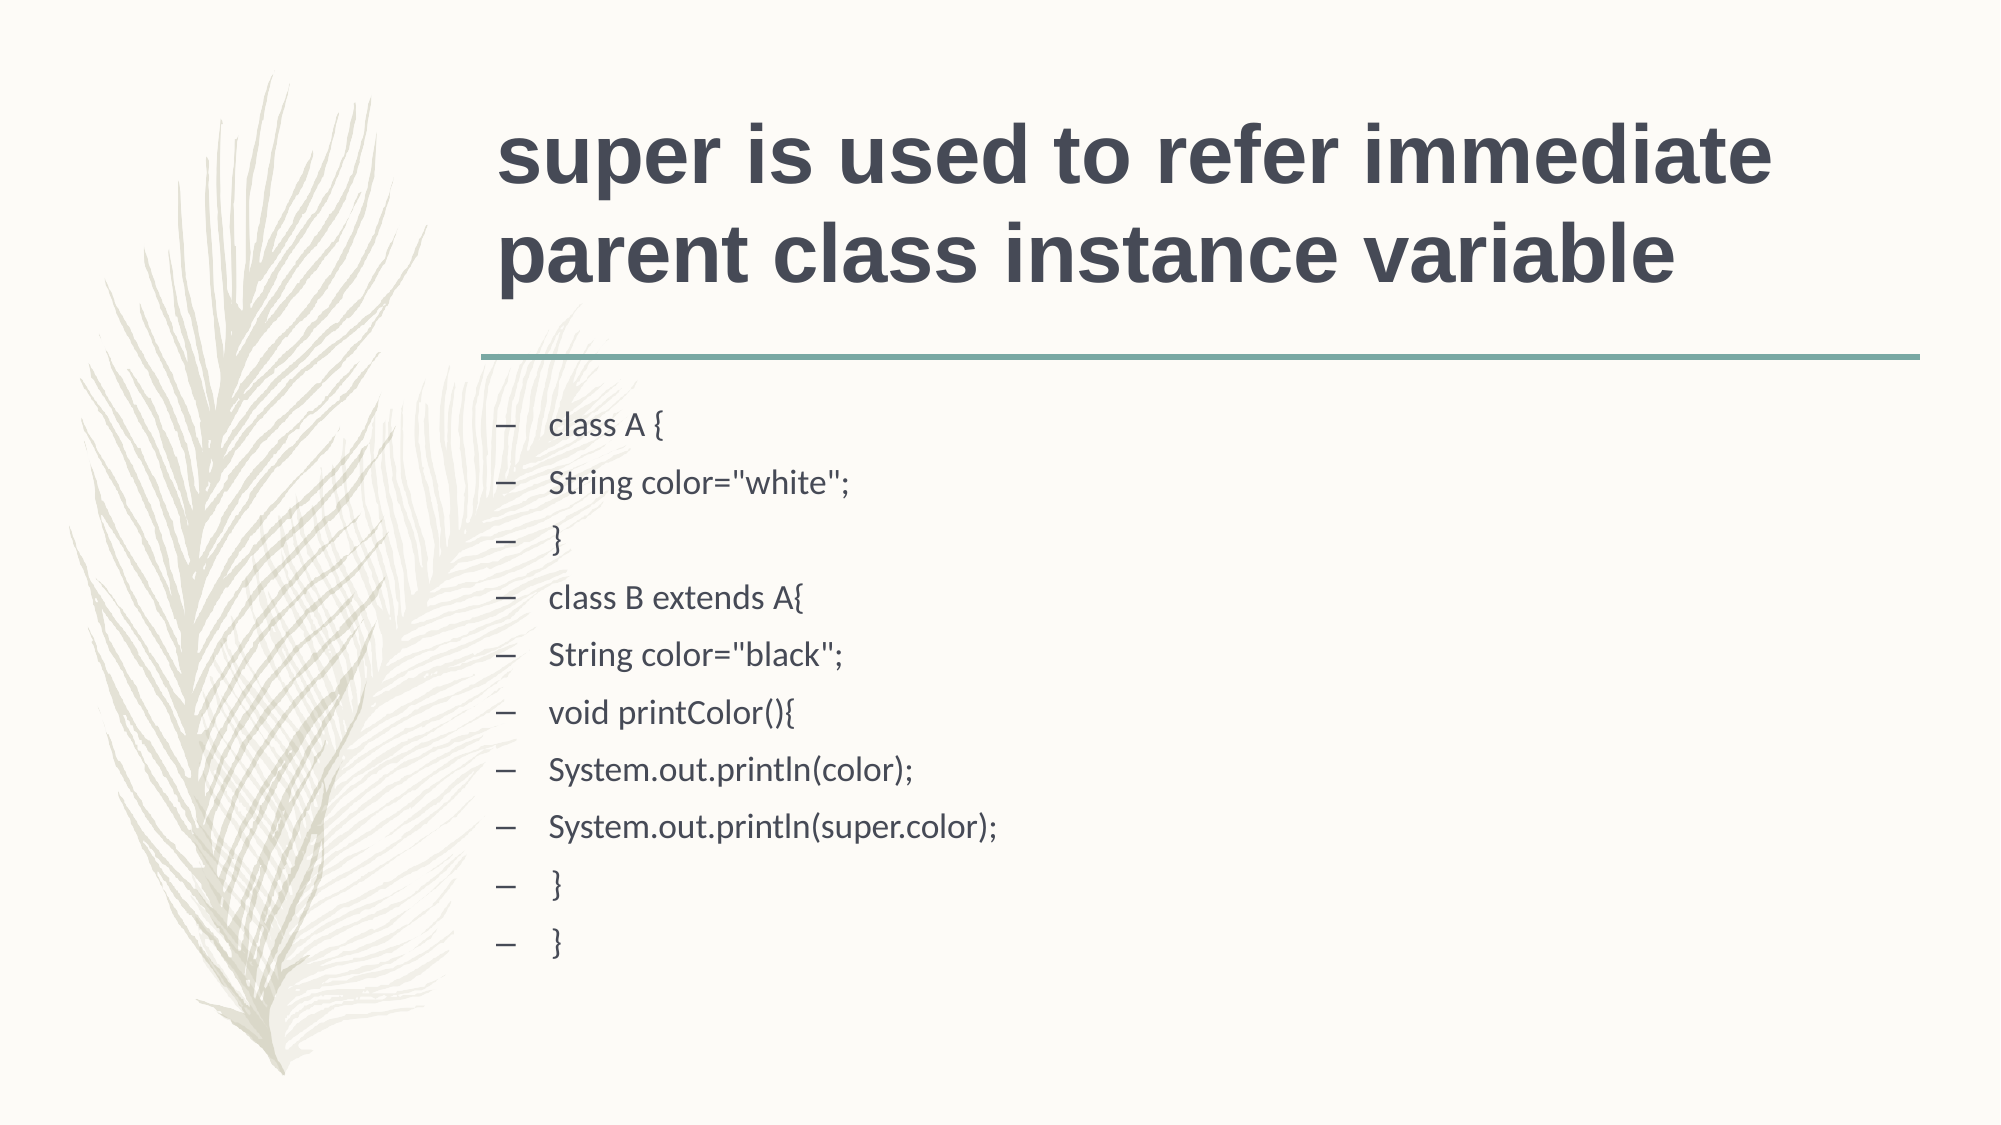

# super is used to refer immediate  parent class instance variable
class A {
String color="white";
–	}
class B extends A{
String color="black";
void printColor(){
System.out.println(color);
System.out.println(super.color);
–	}
–	}